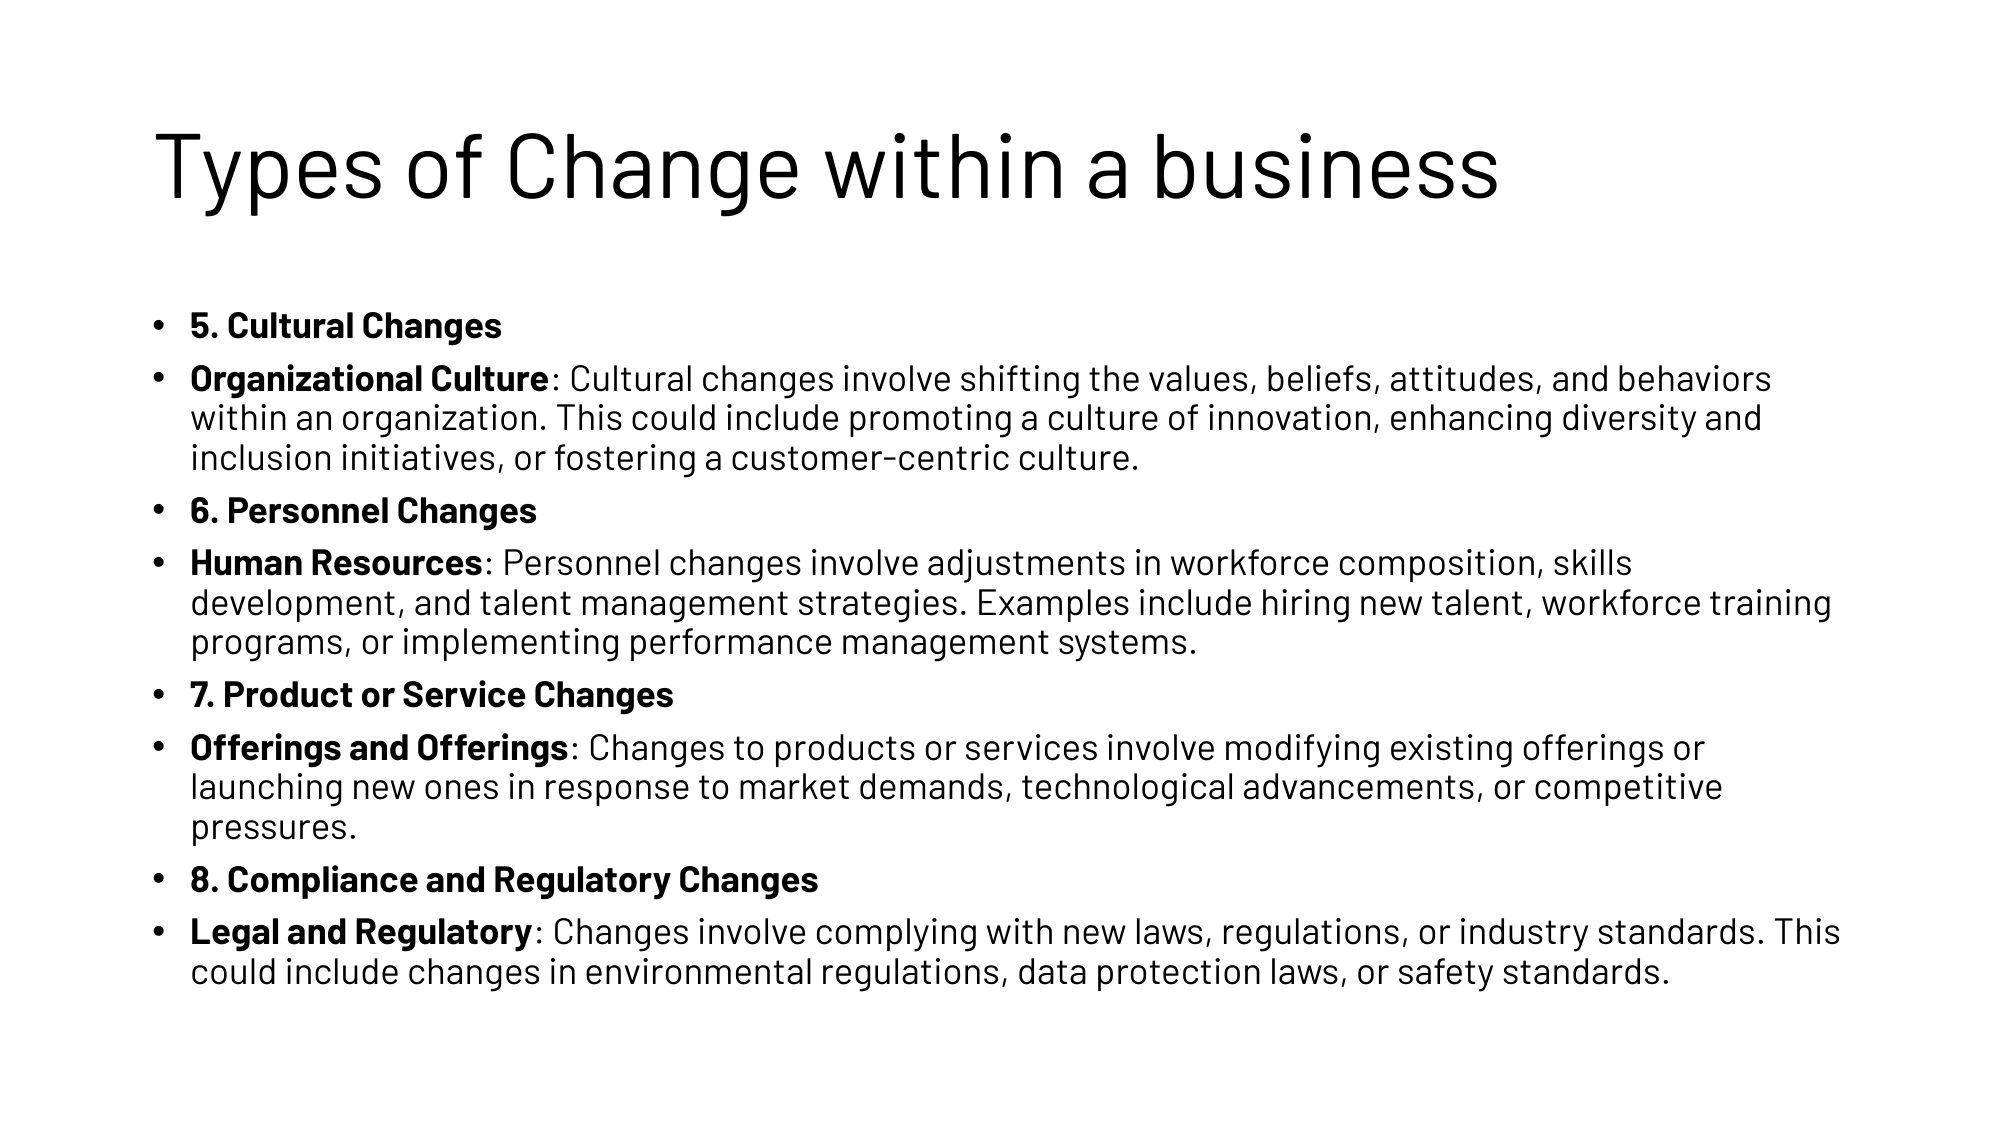

# Types of Change within a business
5. Cultural Changes
Organizational Culture: Cultural changes involve shifting the values, beliefs, attitudes, and behaviors within an organization. This could include promoting a culture of innovation, enhancing diversity and inclusion initiatives, or fostering a customer-centric culture.
6. Personnel Changes
Human Resources: Personnel changes involve adjustments in workforce composition, skills development, and talent management strategies. Examples include hiring new talent, workforce training programs, or implementing performance management systems.
7. Product or Service Changes
Offerings and Offerings: Changes to products or services involve modifying existing offerings or launching new ones in response to market demands, technological advancements, or competitive pressures.
8. Compliance and Regulatory Changes
Legal and Regulatory: Changes involve complying with new laws, regulations, or industry standards. This could include changes in environmental regulations, data protection laws, or safety standards.